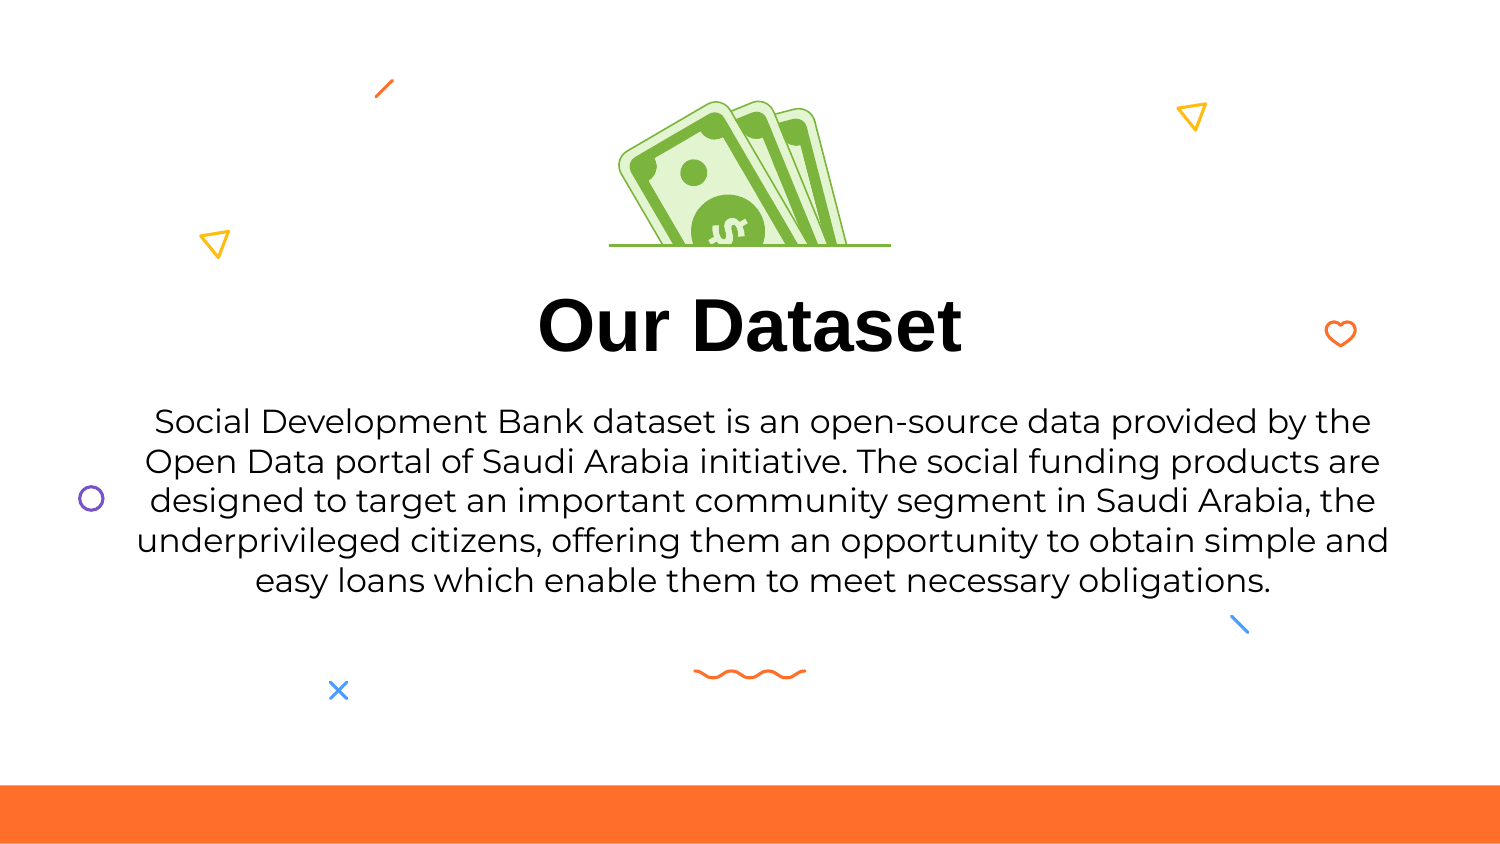

# Our Dataset
Social Development Bank dataset is an open-source data provided by the Open Data portal of Saudi Arabia initiative. The social funding products are designed to target an important community segment in Saudi Arabia, the underprivileged citizens, offering them an opportunity to obtain simple and easy loans which enable them to meet necessary obligations.